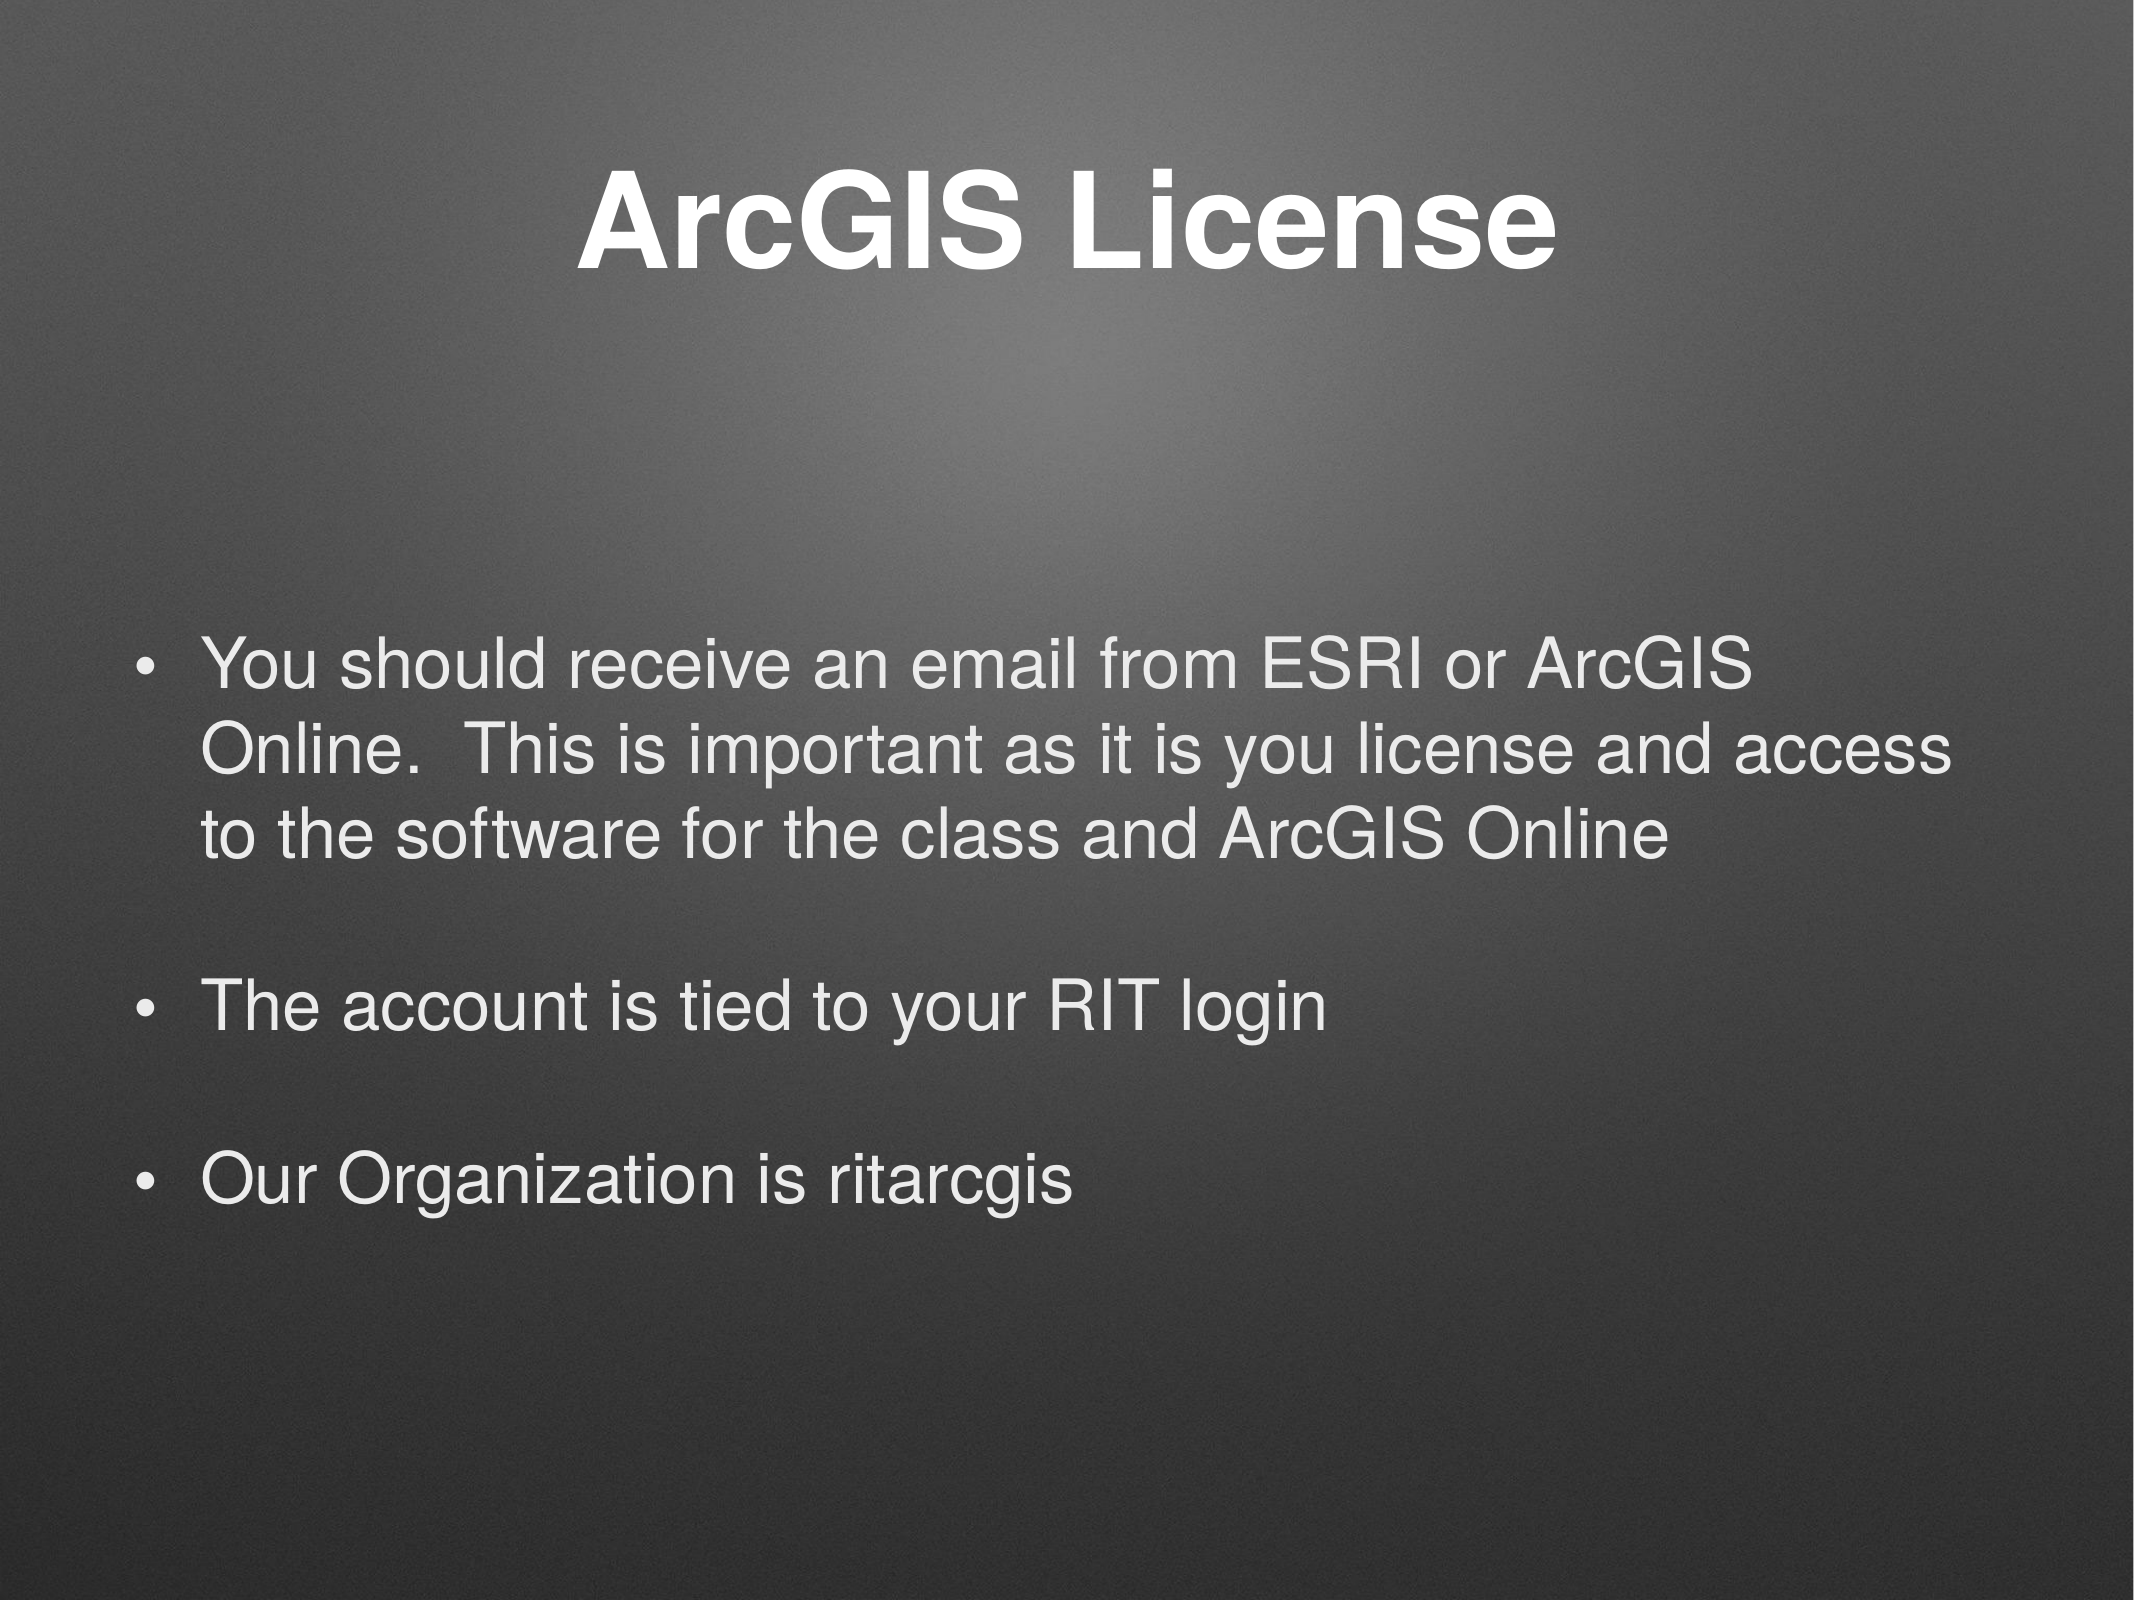

# ArcGIS License
You should receive an email from ESRI or ArcGIS Online.  This is important as it is you license and access to the software for the class and ArcGIS Online
The account is tied to your RIT login
Our Organization is ritarcgis